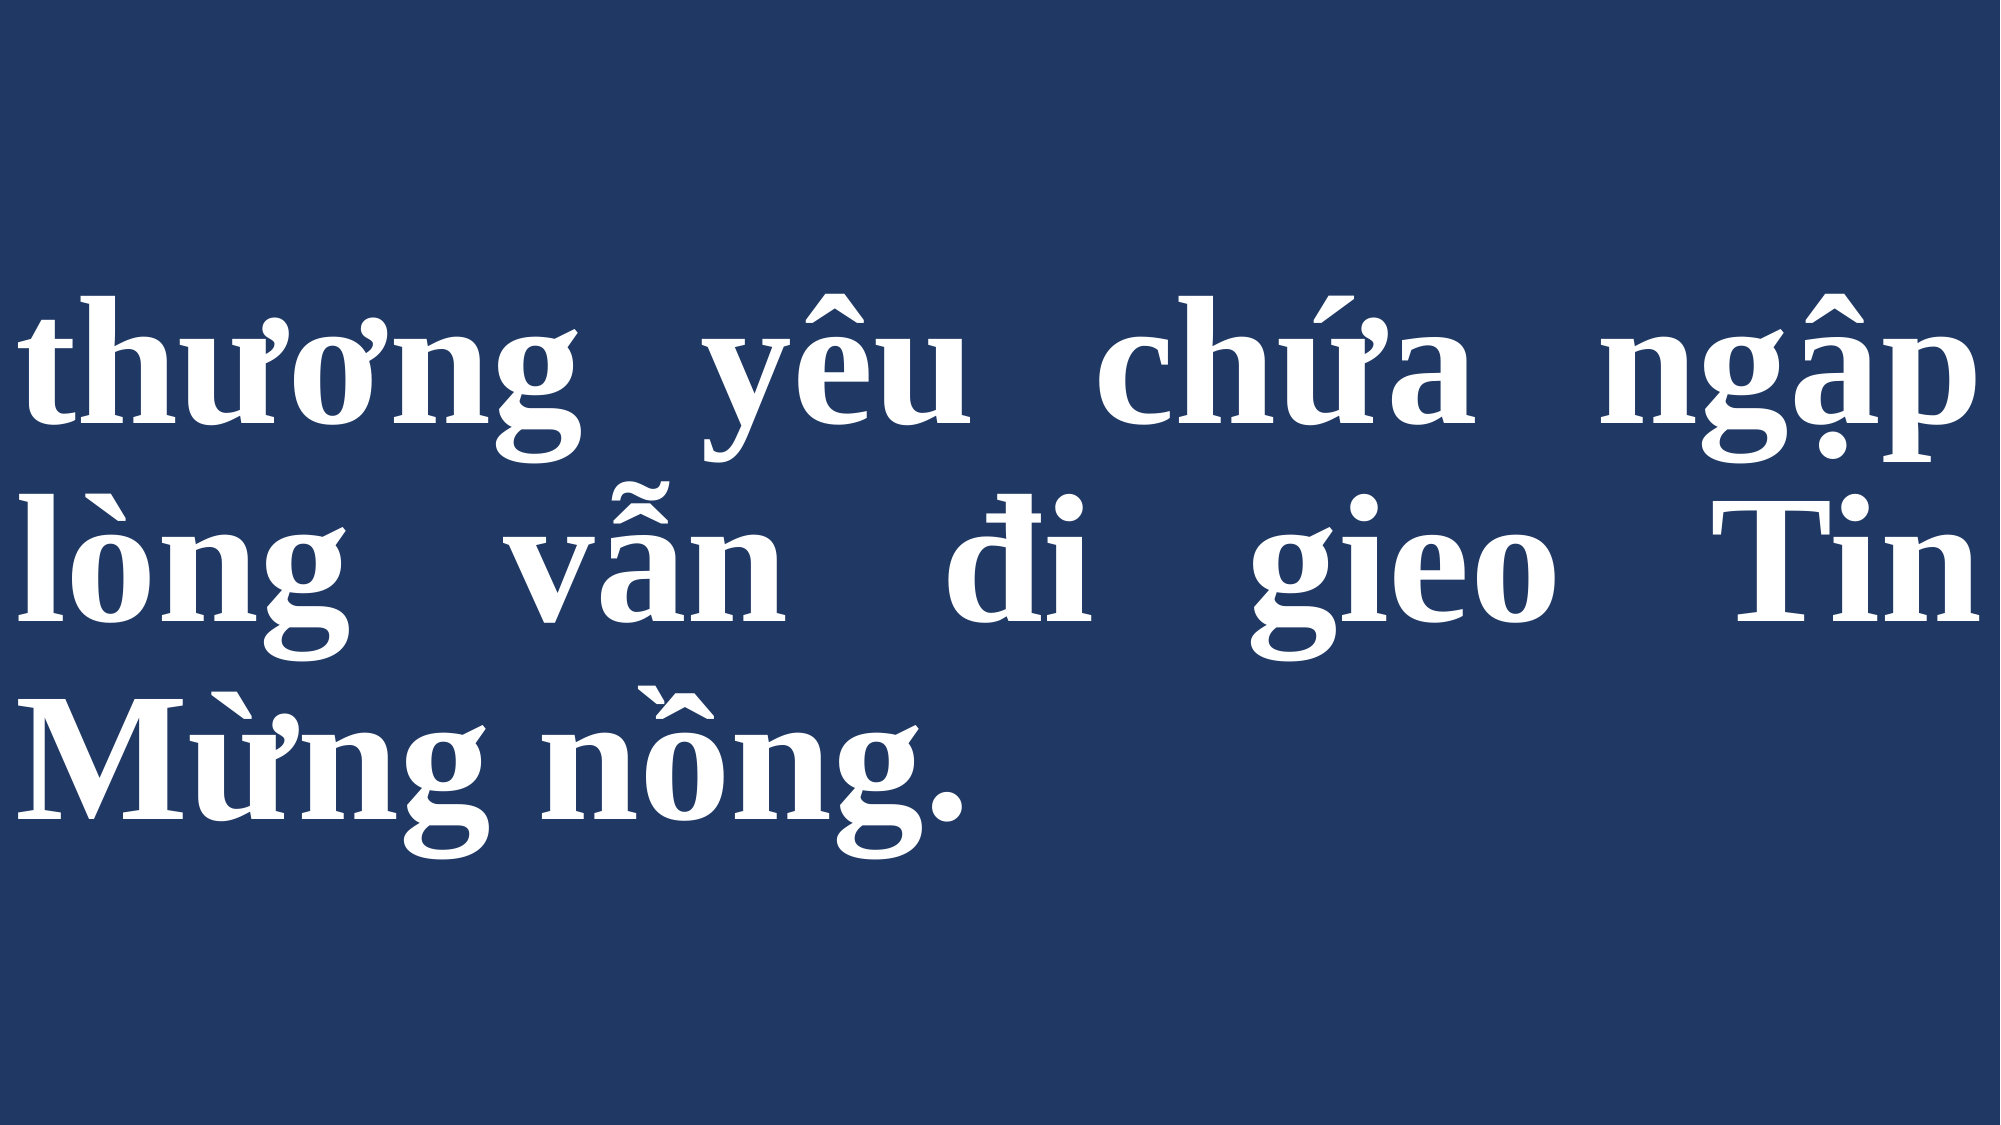

# thương yêu chứa ngập lòng vẫn đi gieo Tin Mừng nồng.